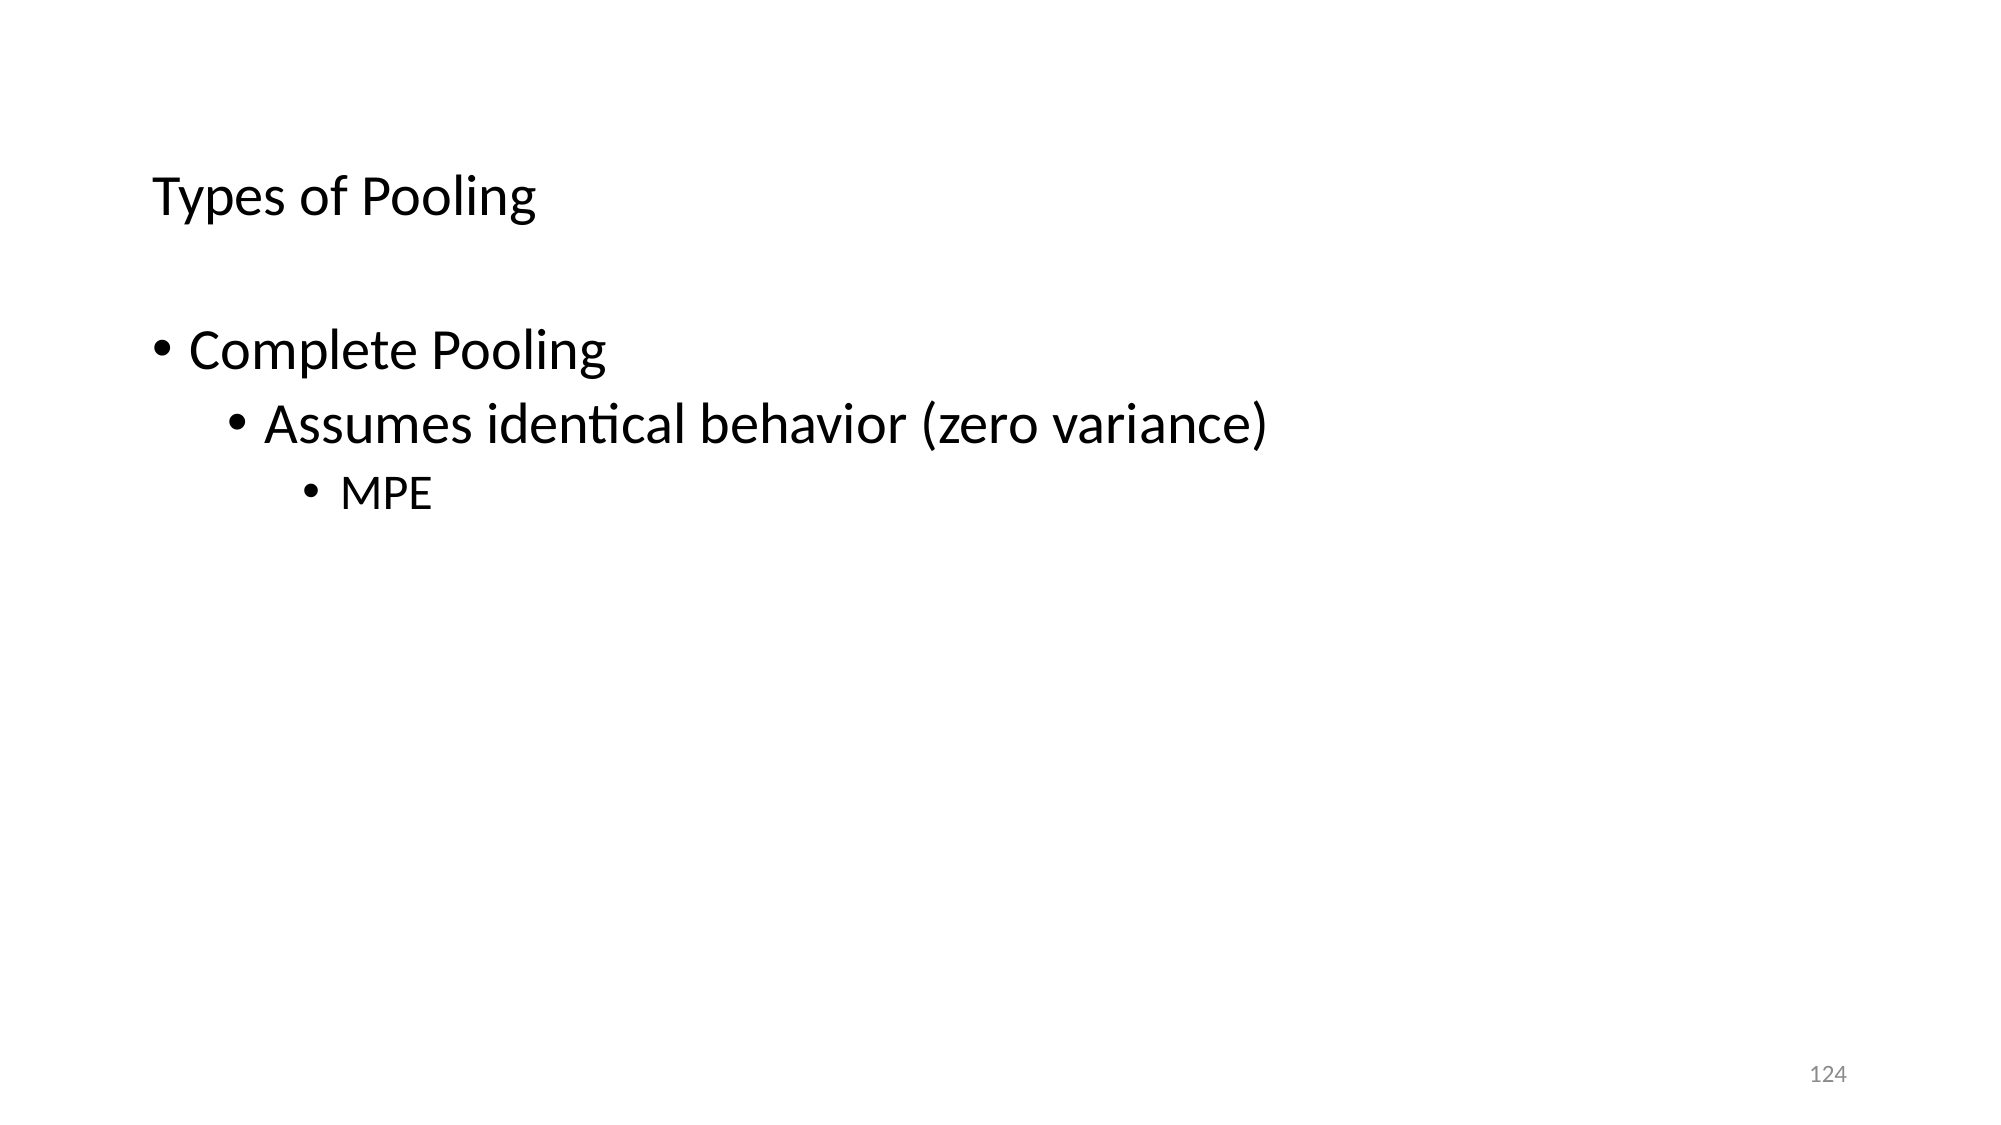

Types of Pooling

Complete Pooling
Assumes identical behavior (zero variance)
MPE

124